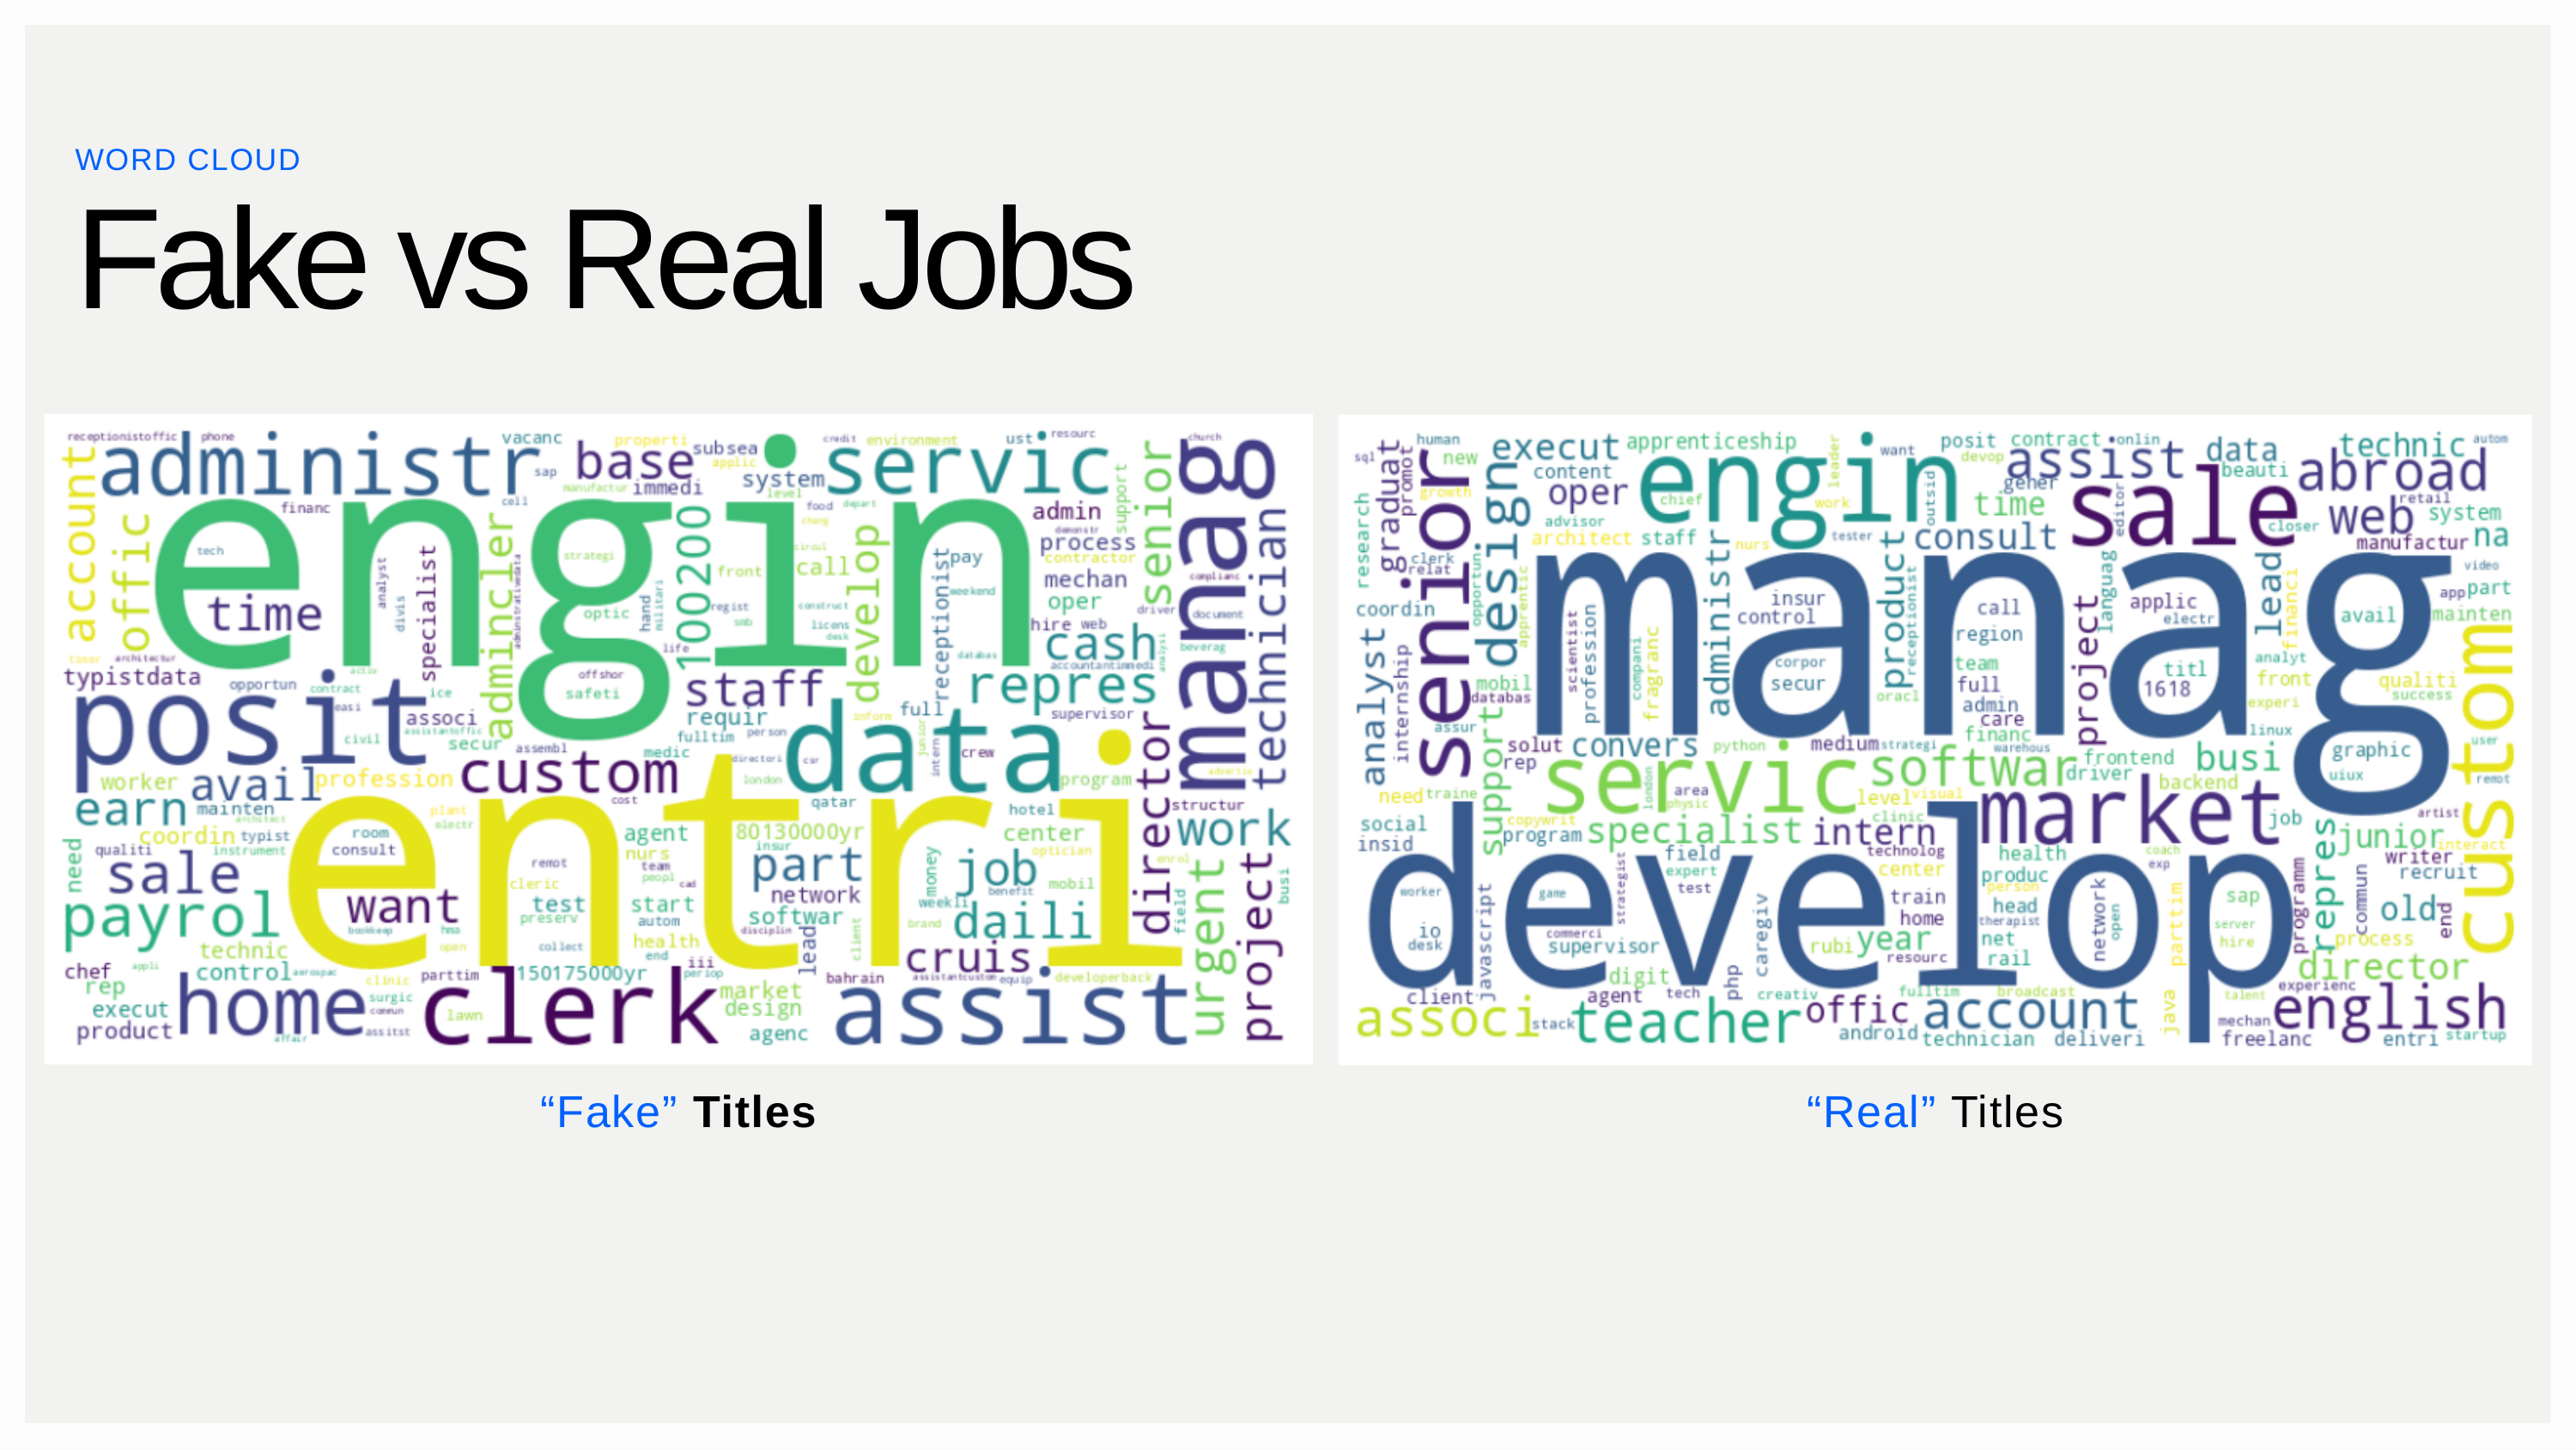

WORD CLOUD
Fake vs Real Jobs

“Fake” Titles
“Real” Titles